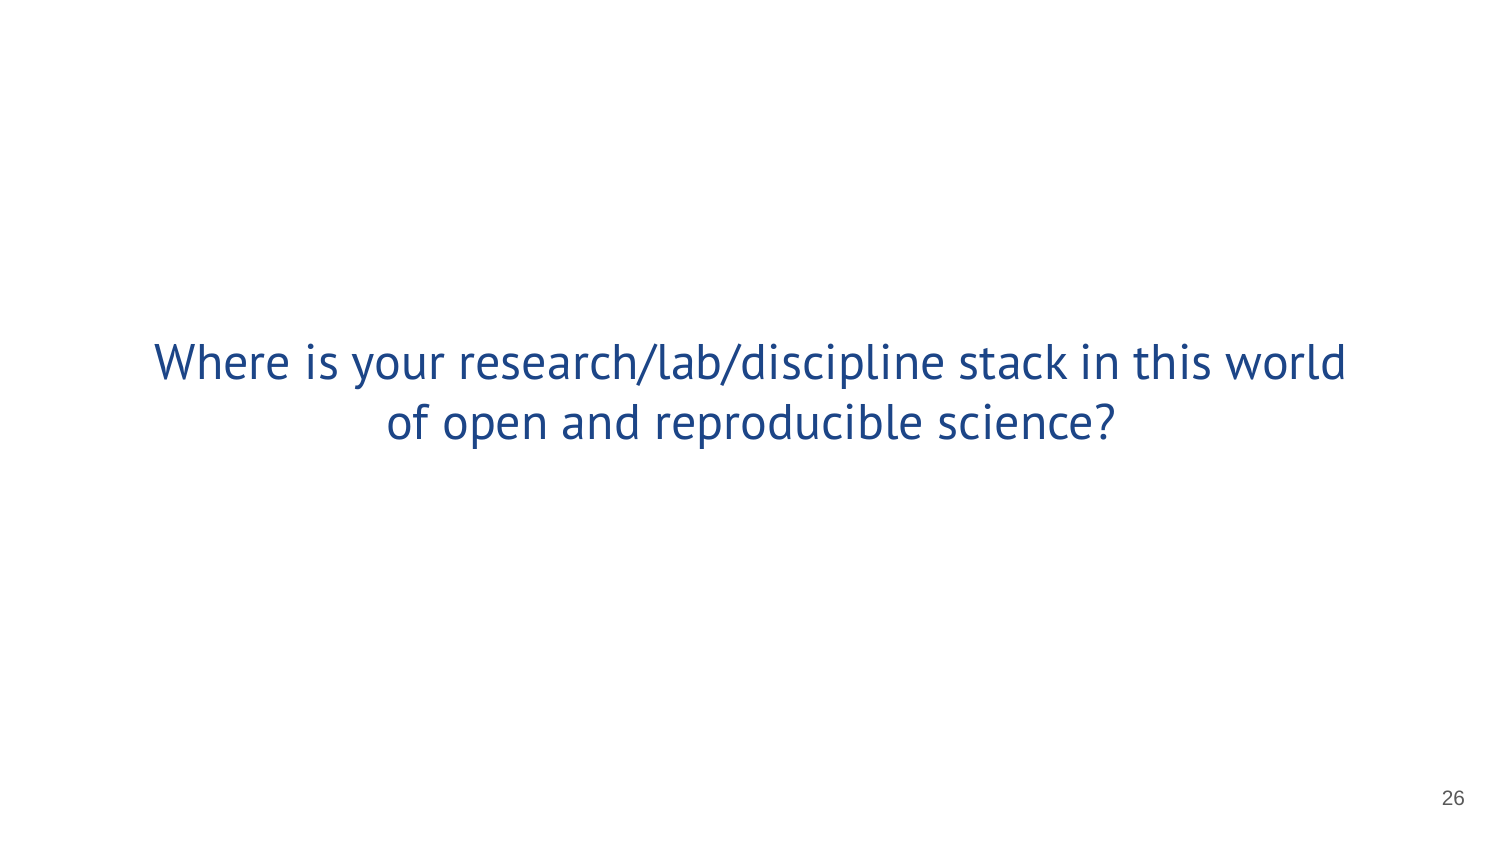

Where is your research/lab/discipline stack in this world of open and reproducible science?
26